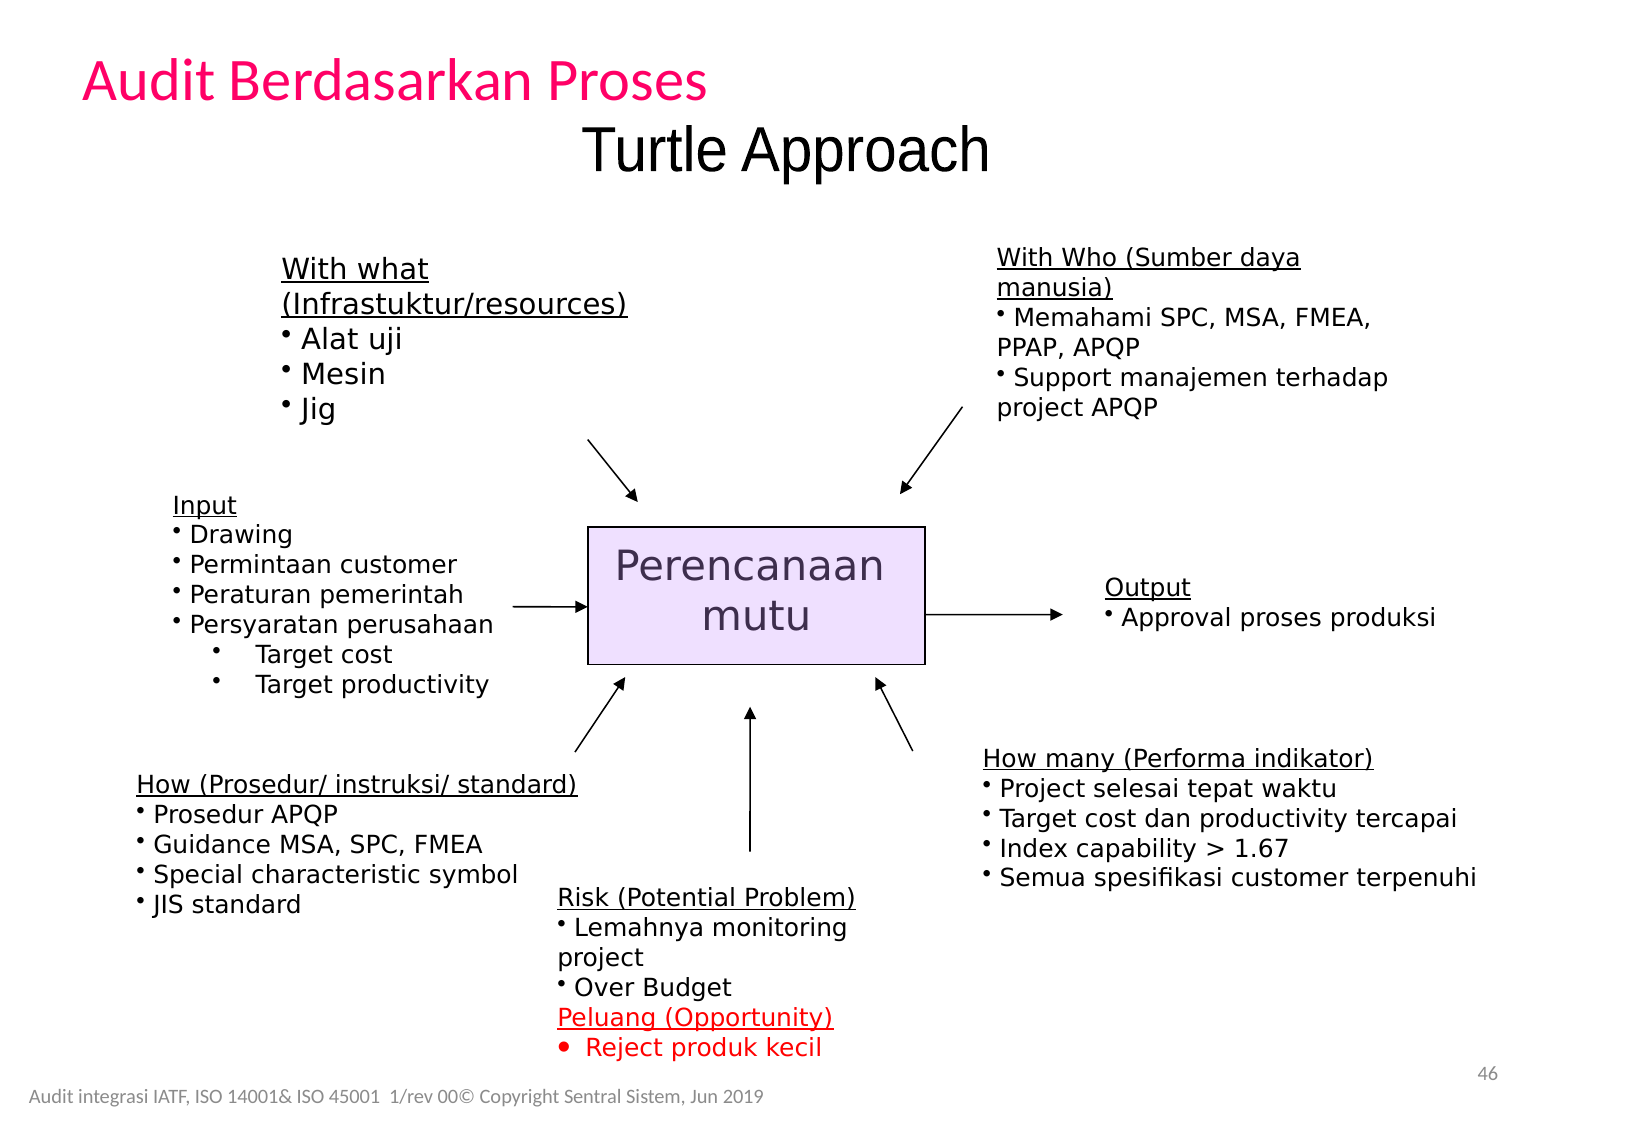

# Audit Berdasarkan Proses
Turtle Approach
With Who (Sumber daya manusia)
 Memahami SPC, MSA, FMEA, PPAP, APQP
 Support manajemen terhadap project APQP

With what (Infrastuktur/resources)
 Alat uji
 Mesin
 Jig

Input
 Drawing
 Permintaan customer
 Peraturan pemerintah
 Persyaratan perusahaan
 Target cost
 Target productivity

Perencanaan
mutu
Output
 Approval proses produksi

How many (Performa indikator)
 Project selesai tepat waktu
 Target cost dan productivity tercapai
 Index capability > 1.67
 Semua spesifikasi customer terpenuhi

How (Prosedur/ instruksi/ standard)
 Prosedur APQP
 Guidance MSA, SPC, FMEA
 Special characteristic symbol
 JIS standard
Risk (Potential Problem)
 Lemahnya monitoring project
 Over Budget
Peluang (Opportunity)
Reject produk kecil
46
Audit integrasi IATF, ISO 14001& ISO 45001  1/rev 00© Copyright Sentral Sistem, Jun 2019